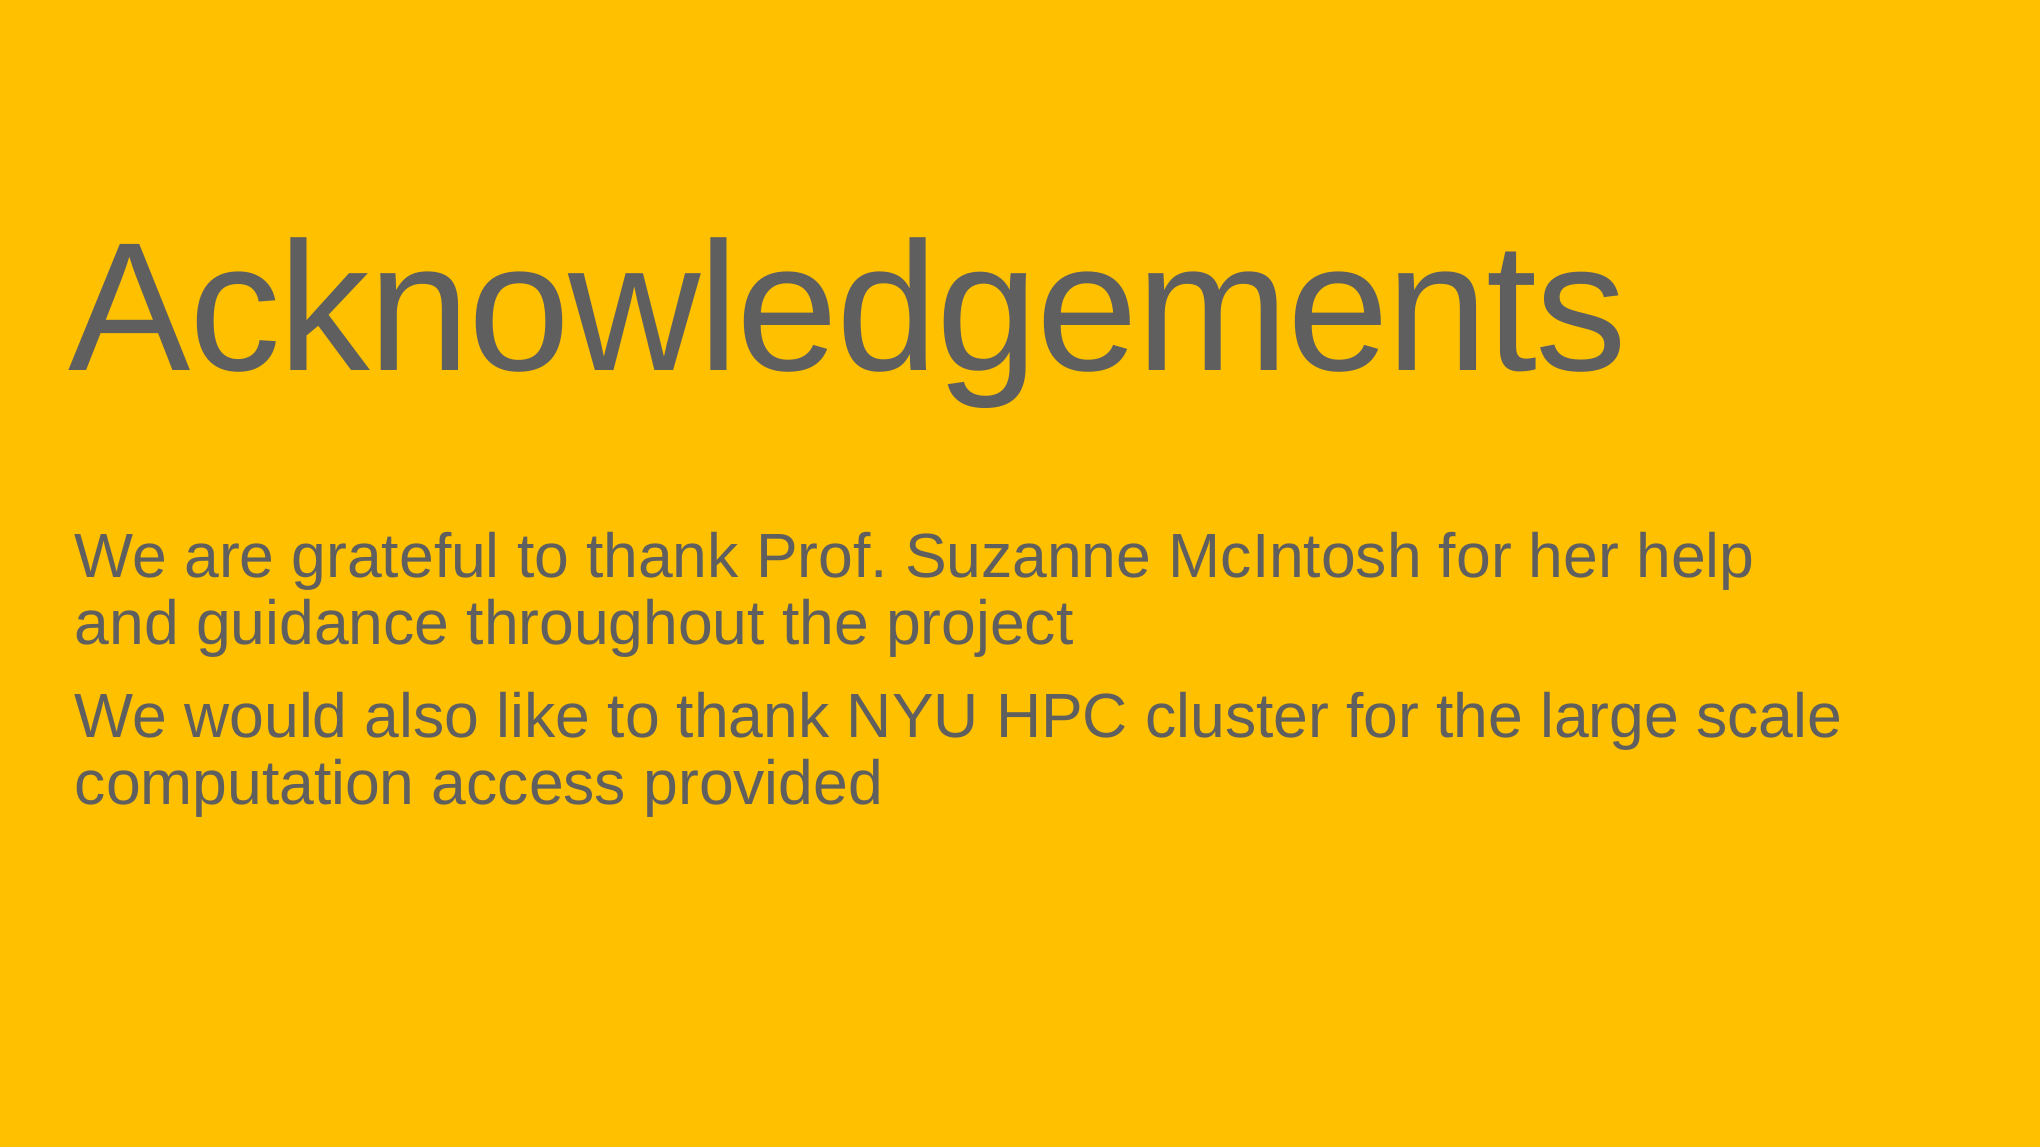

# Acknowledgements
We are grateful to thank Prof. Suzanne McIntosh for her help and guidance throughout the project
We would also like to thank NYU HPC cluster for the large scale computation access provided